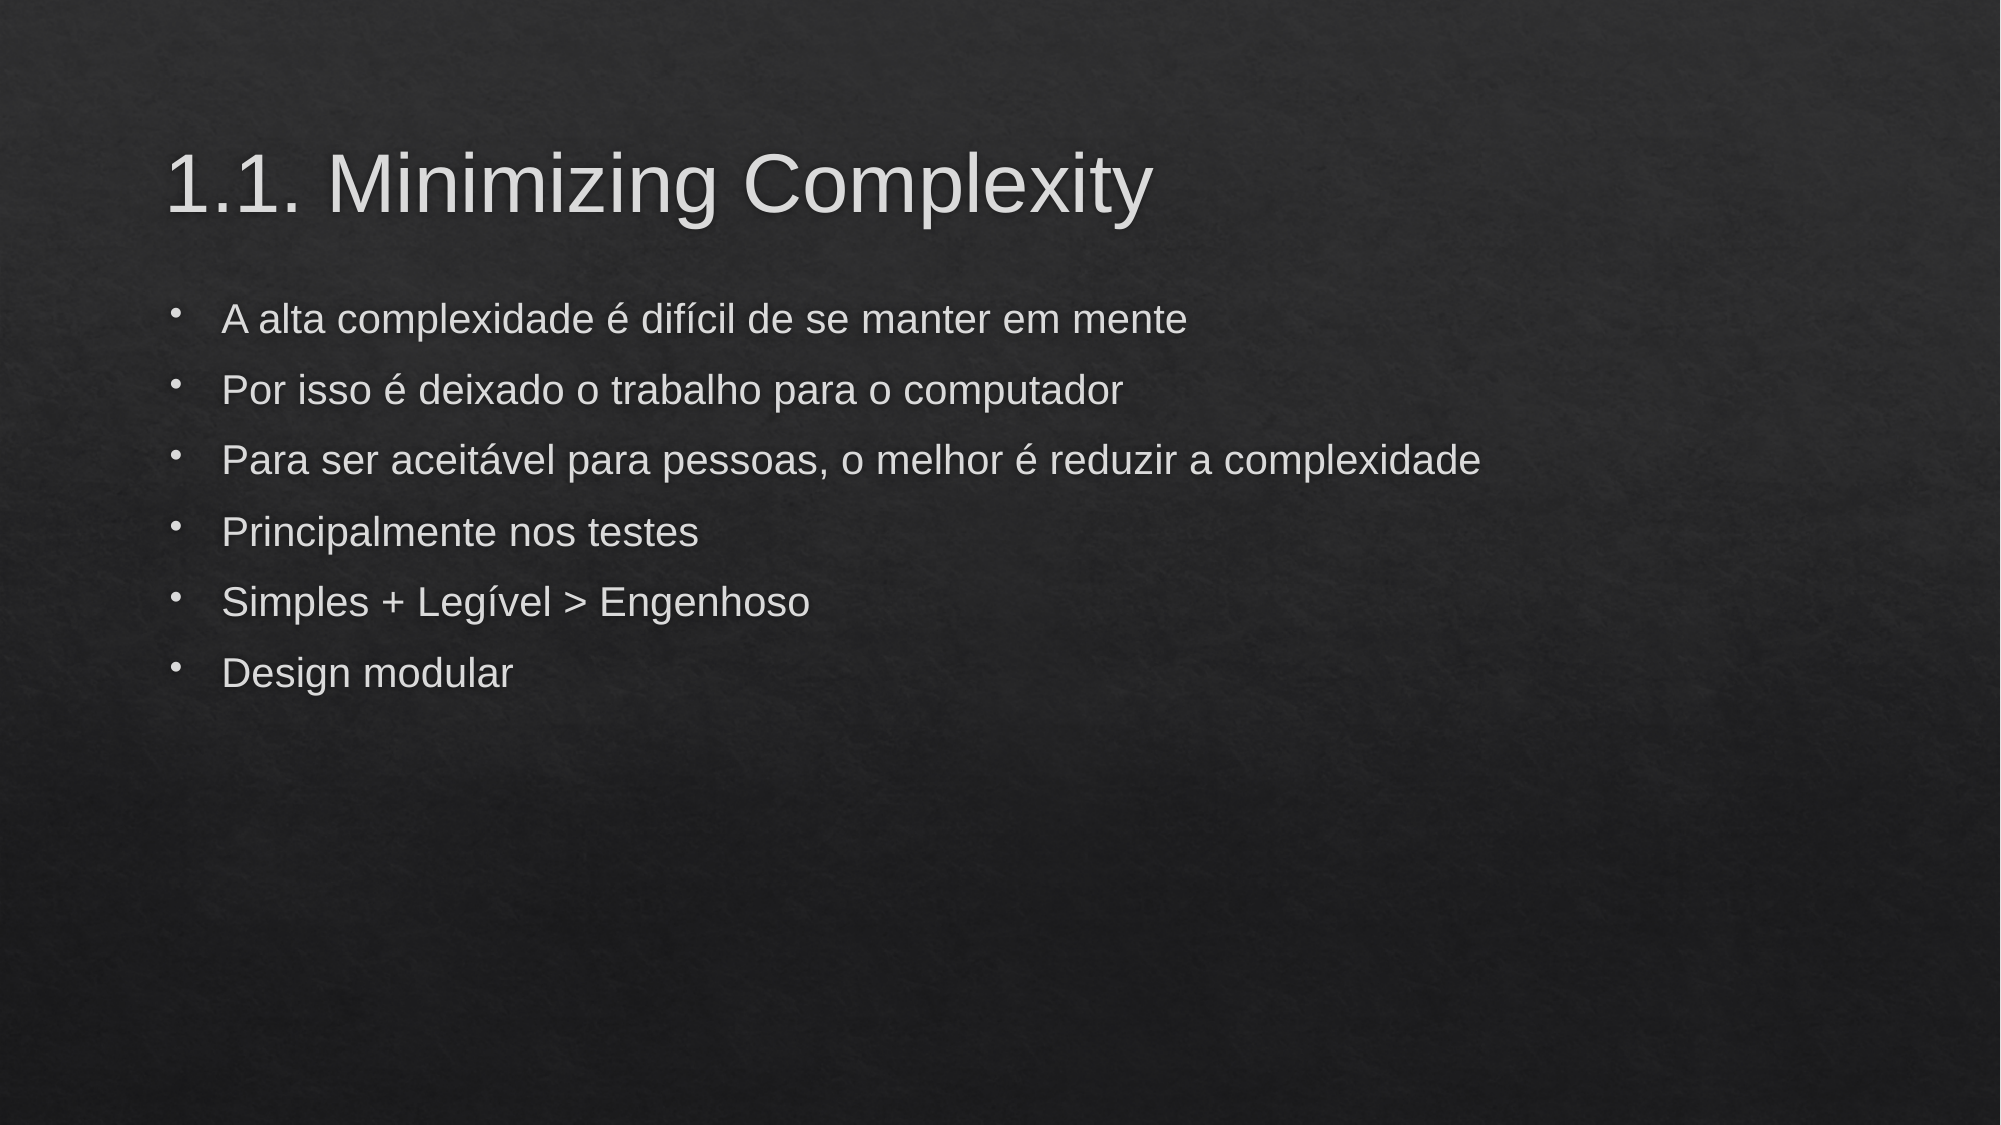

# 1.1. Minimizing Complexity
A alta complexidade é difícil de se manter em mente
Por isso é deixado o trabalho para o computador
Para ser aceitável para pessoas, o melhor é reduzir a complexidade
Principalmente nos testes
Simples + Legível > Engenhoso
Design modular